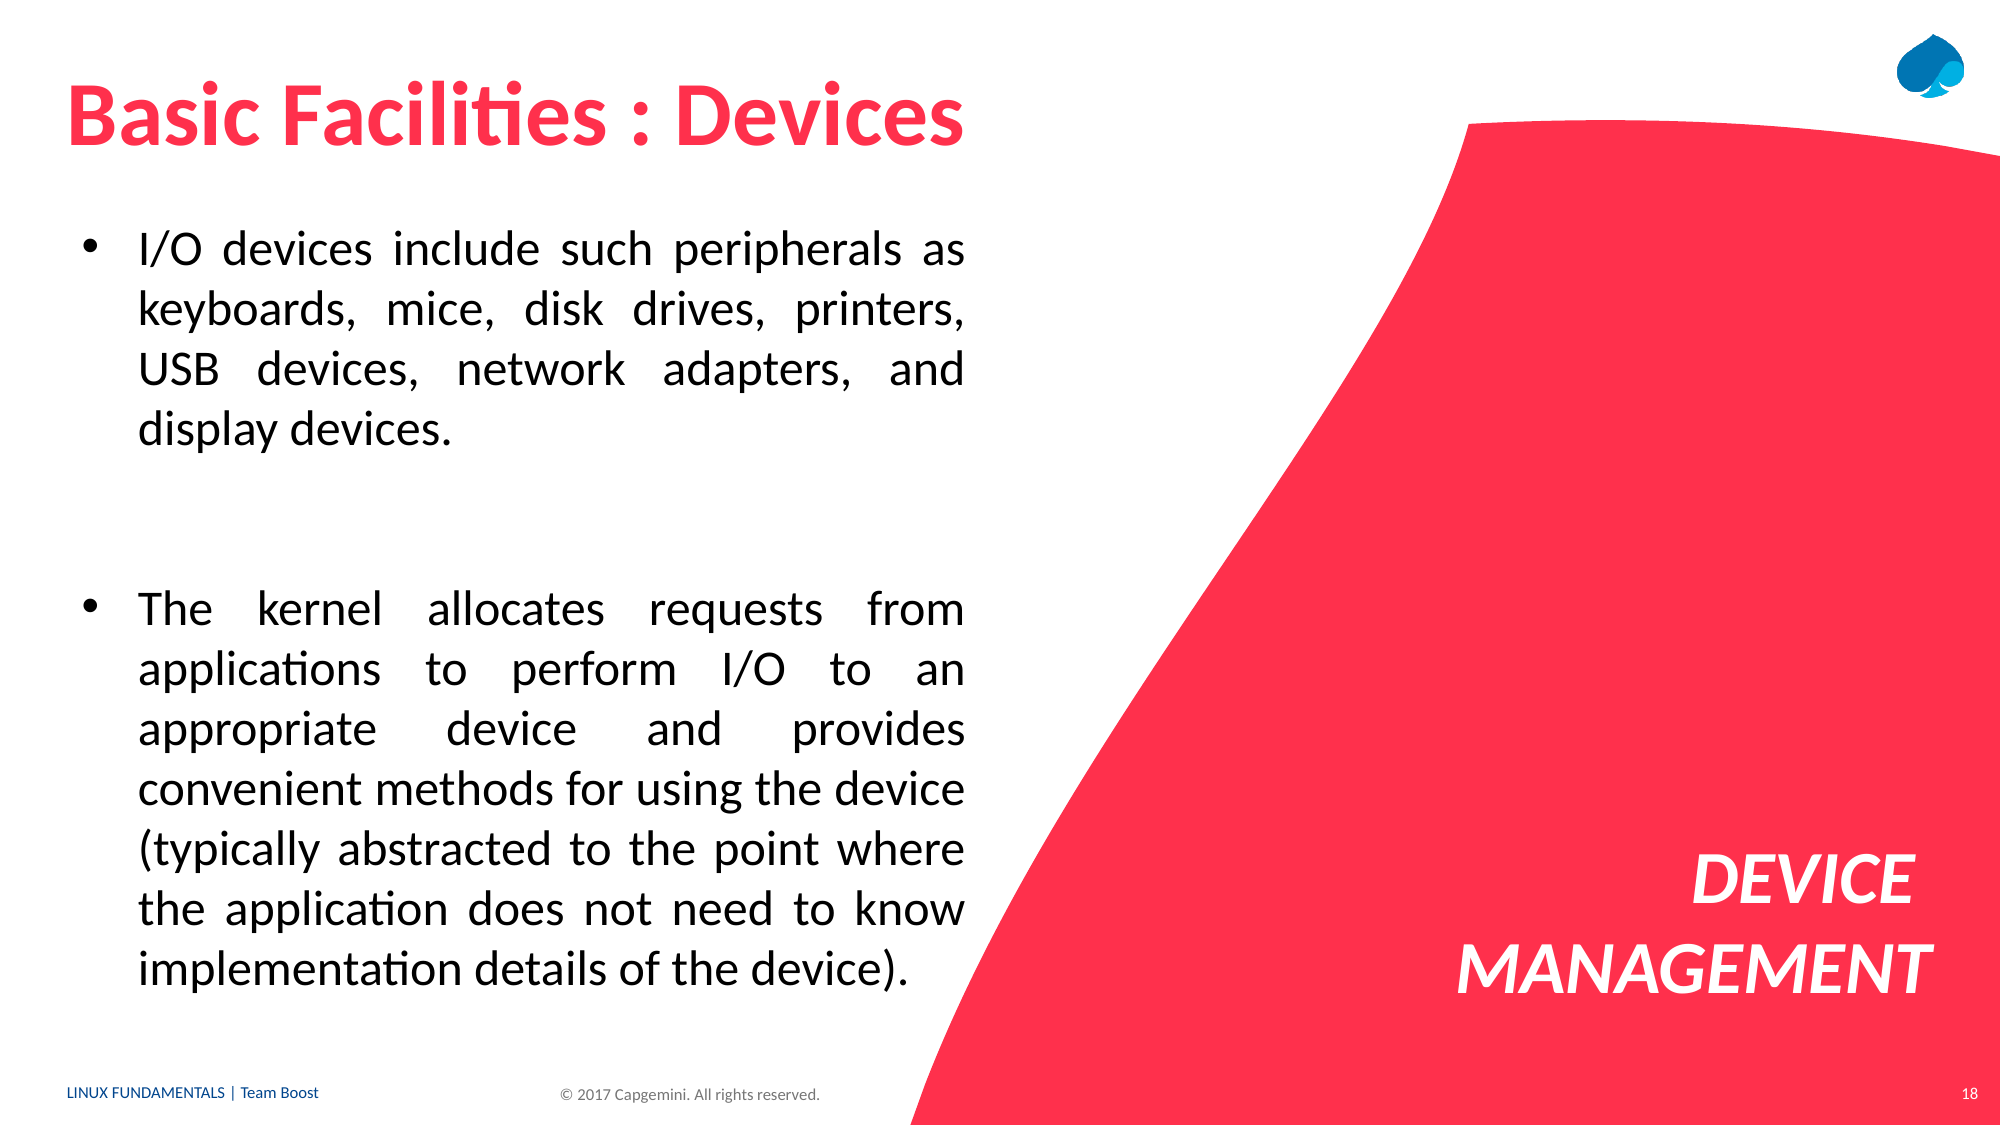

# Basic Facilities : Devices
I/O devices include such peripherals as keyboards, mice, disk drives, printers, USB devices, network adapters, and display devices.

The kernel allocates requests from applications to perform I/O to an appropriate device and provides convenient methods for using the device (typically abstracted to the point where the application does not need to know implementation details of the device).
DEVICE
MANAGEMENT